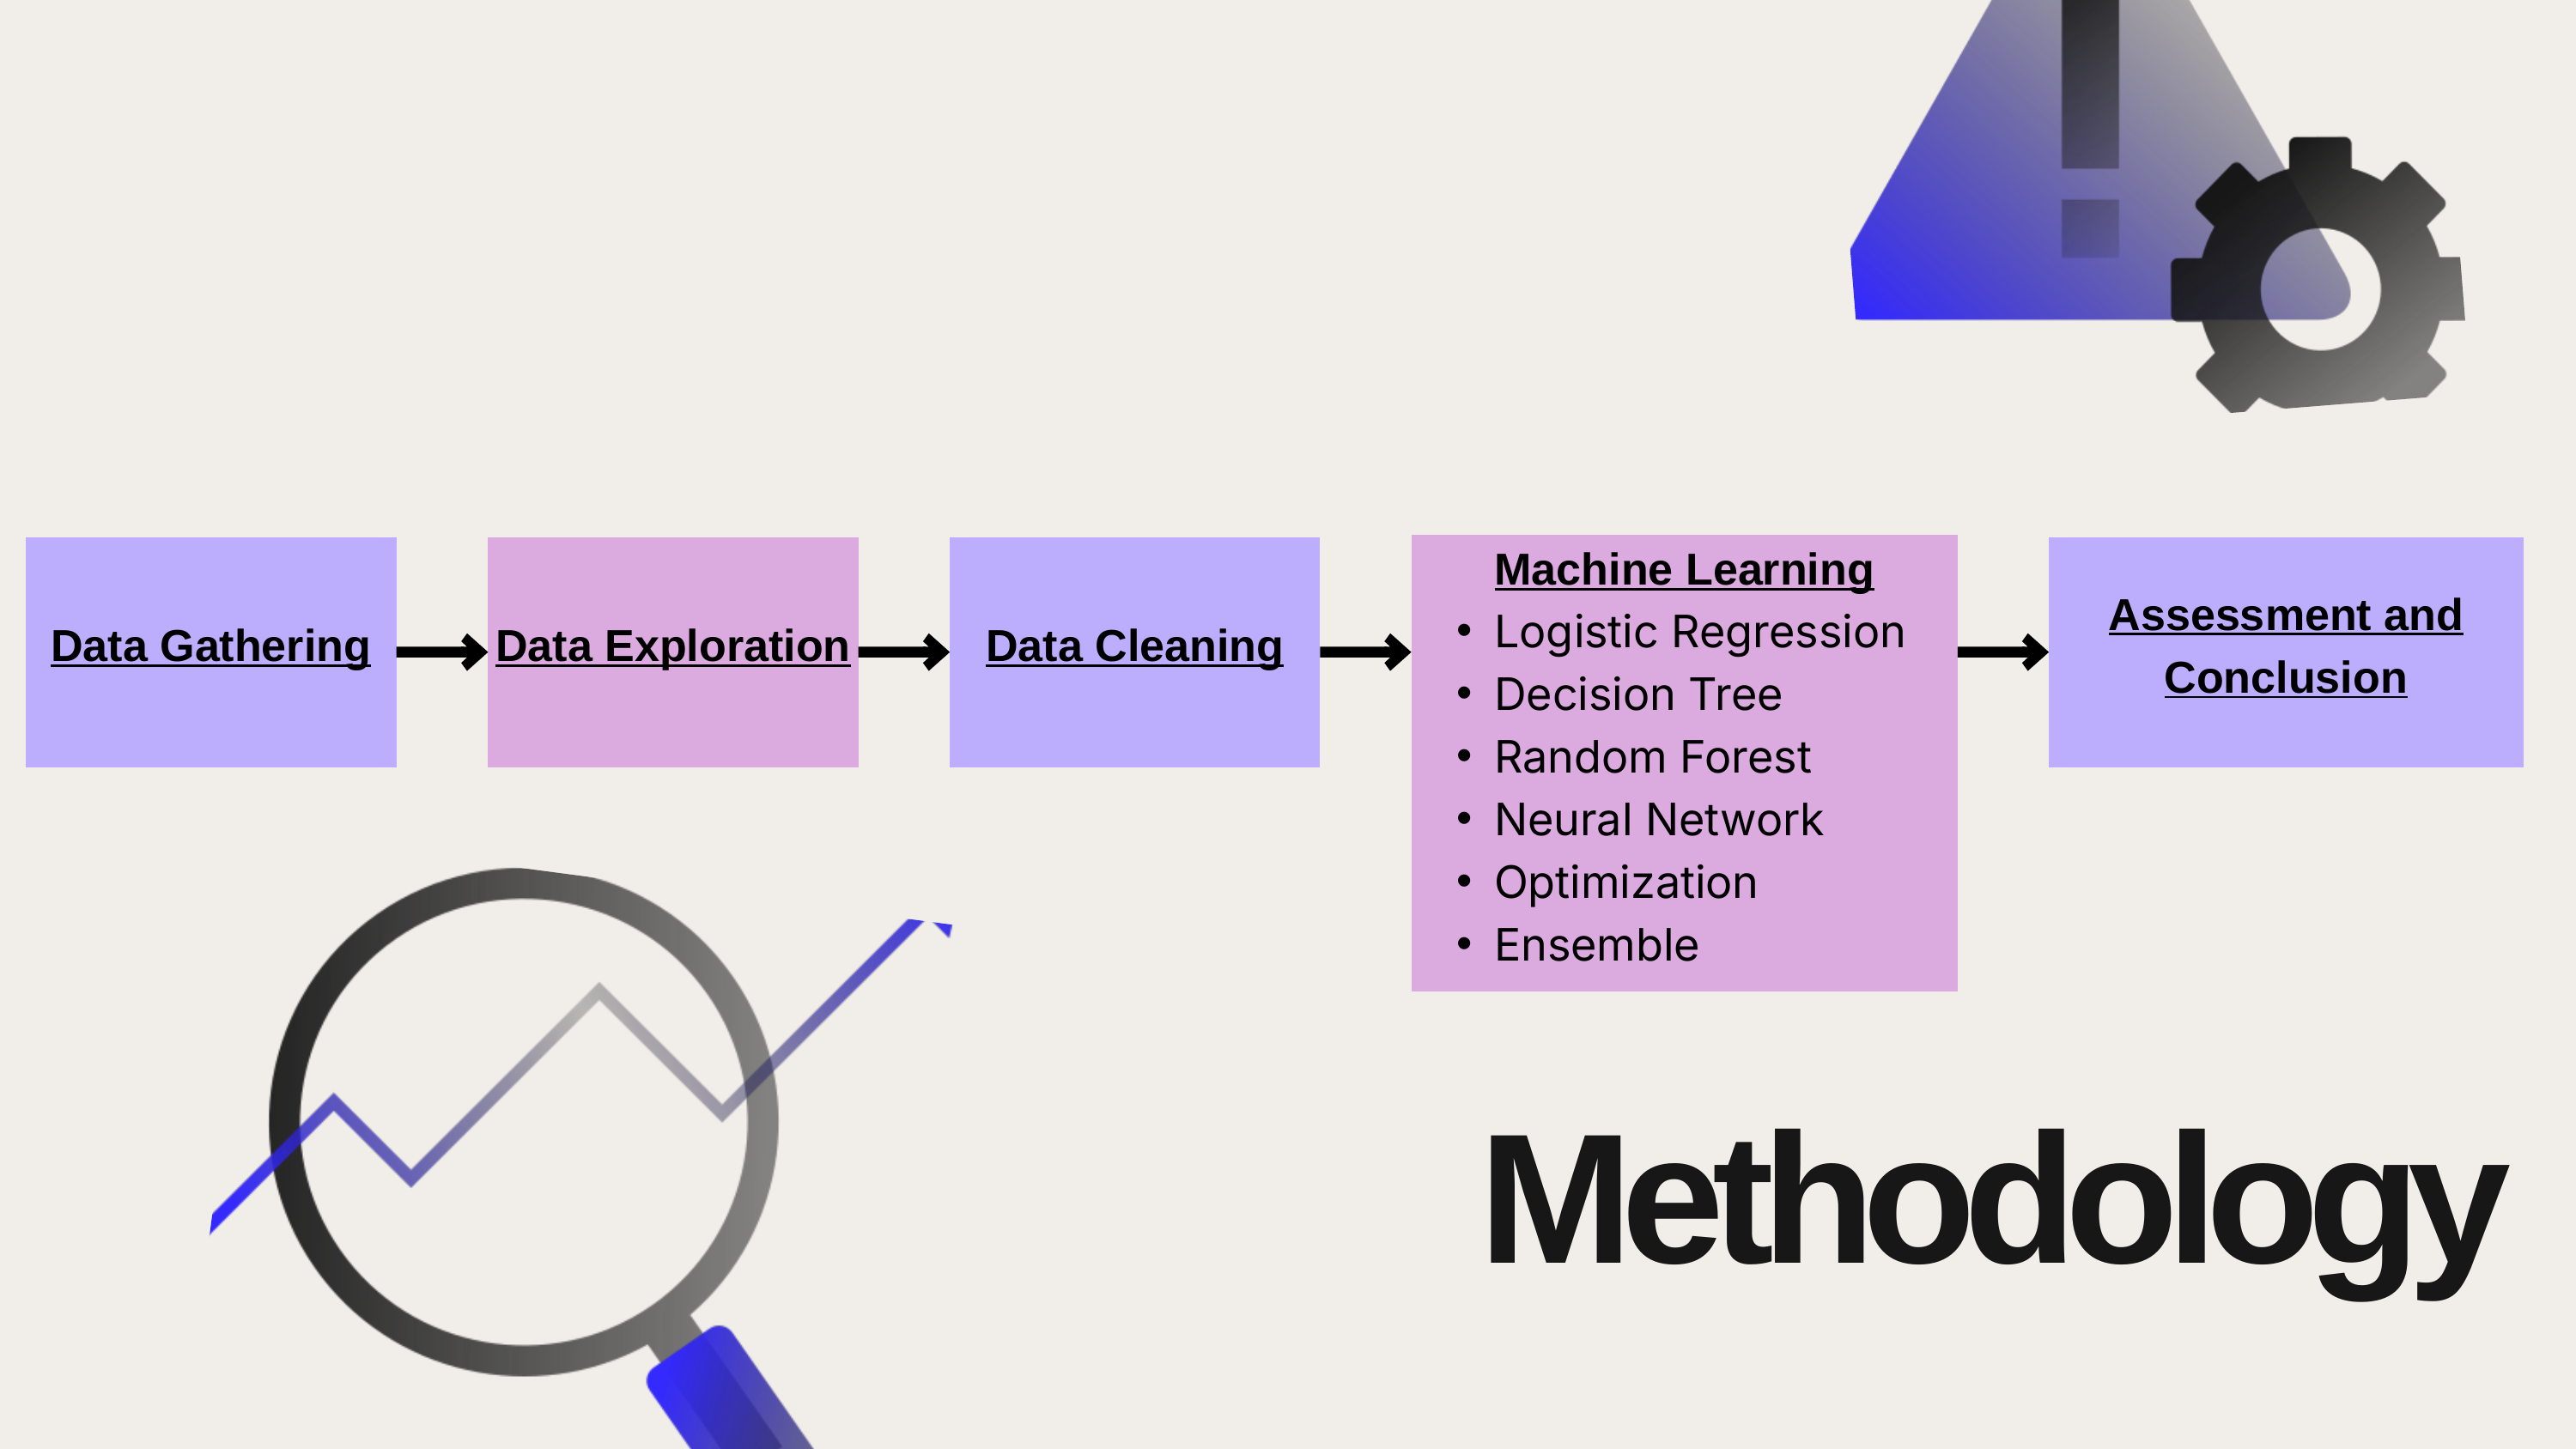

Machine Learning
Logistic Regression
Decision Tree
Random Forest
Neural Network
Optimization
Ensemble

Data Gathering

Data Exploration

Data Cleaning

Assessment and Conclusion

Methodology